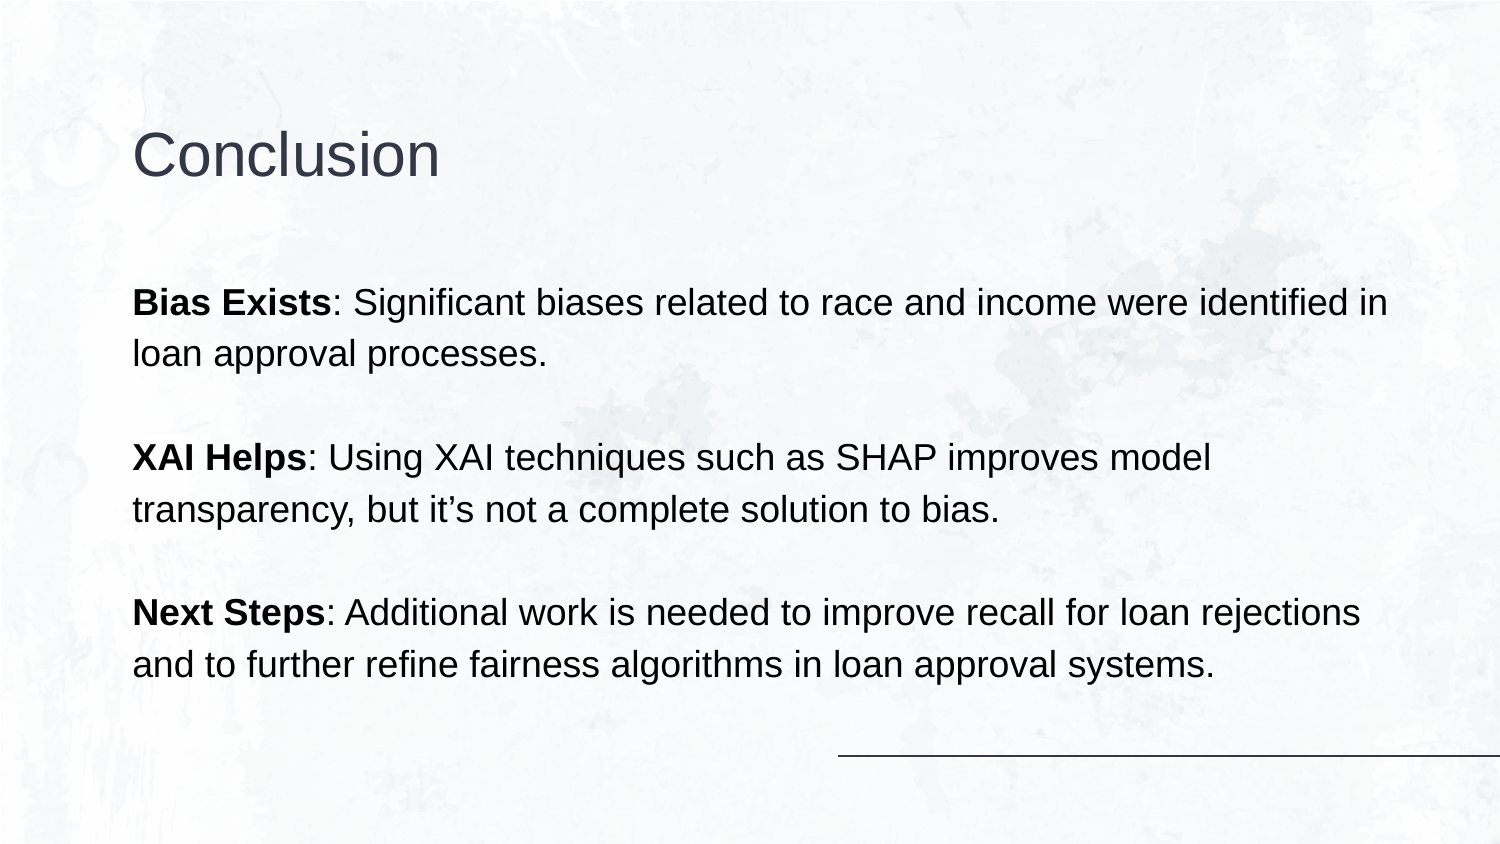

# Conclusion
Bias Exists: Significant biases related to race and income were identified in loan approval processes.

XAI Helps: Using XAI techniques such as SHAP improves model transparency, but it’s not a complete solution to bias.

Next Steps: Additional work is needed to improve recall for loan rejections and to further refine fairness algorithms in loan approval systems.